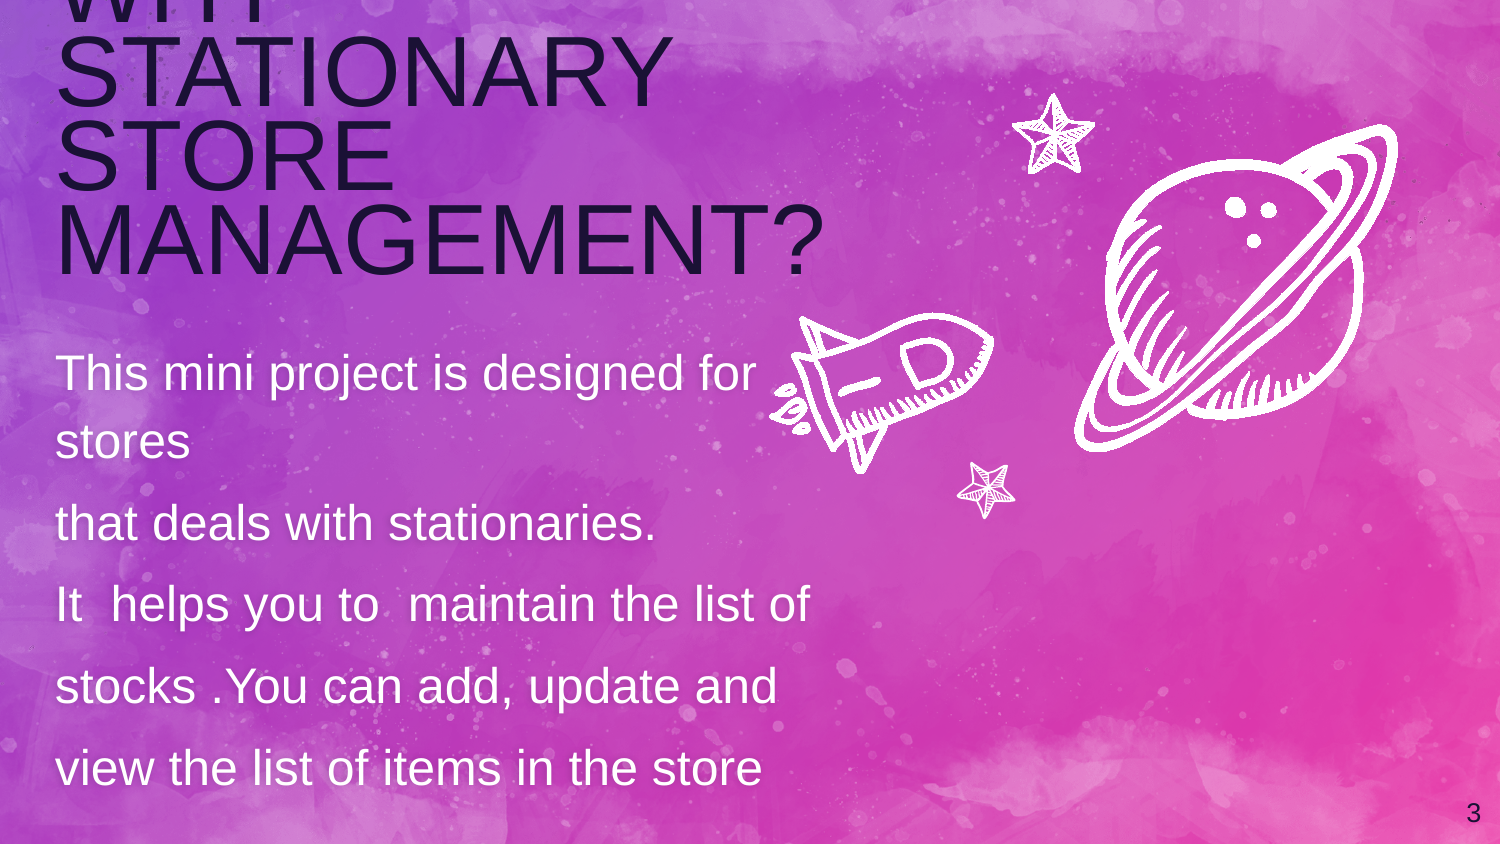

WHY STATIONARY STORE MANAGEMENT?

This mini project is designed for stores
that deals with stationaries.
It  helps you to  maintain the list of
stocks .You can add, update and
view the list of items in the store

3